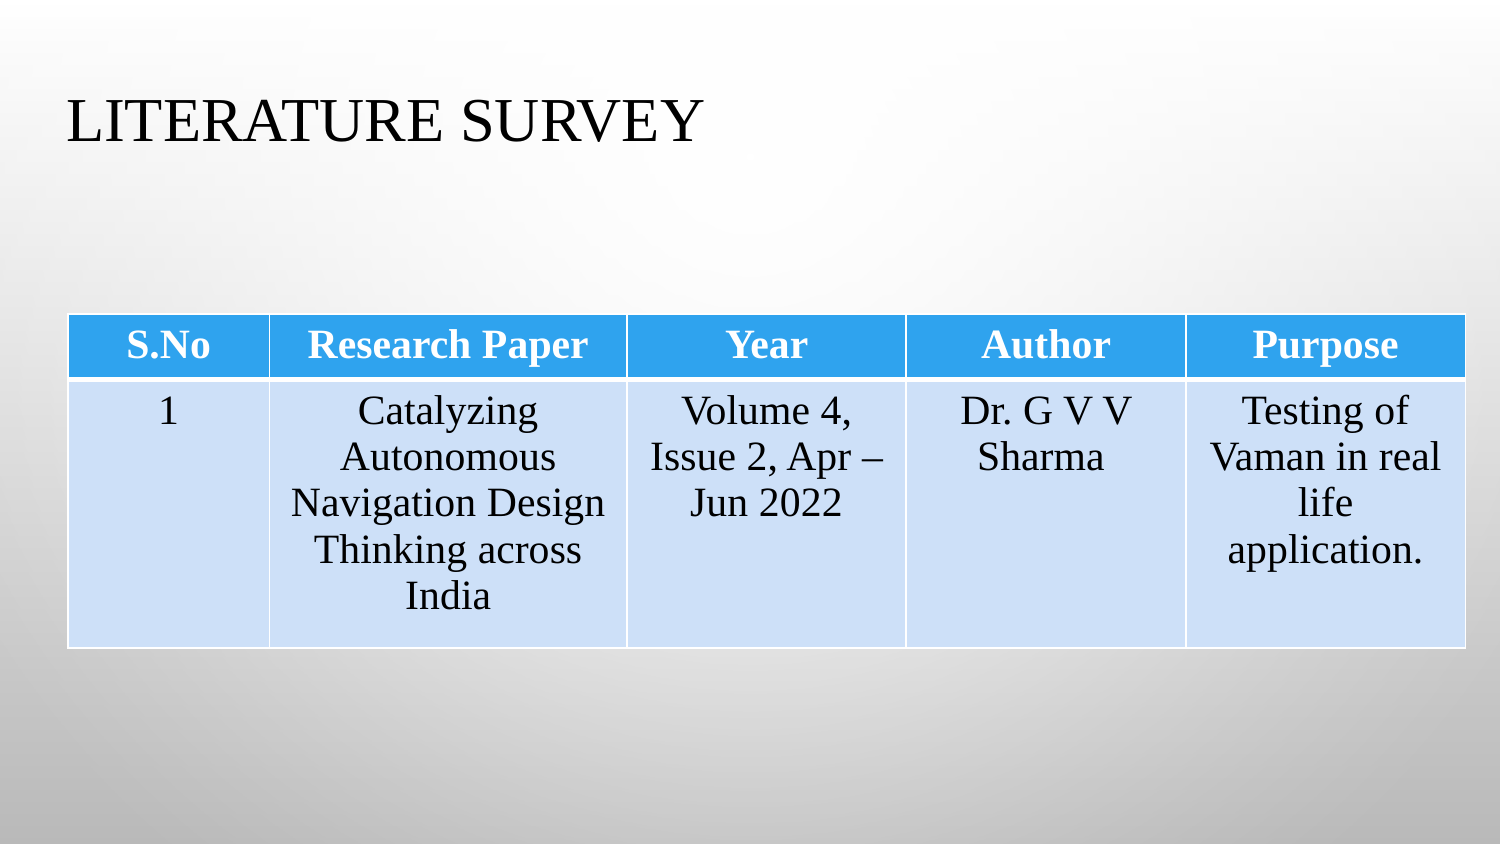

# Literature survey
| S.No | Research Paper | Year | Author | Purpose |
| --- | --- | --- | --- | --- |
| 1 | Catalyzing Autonomous Navigation Design Thinking across India | Volume 4, Issue 2, Apr –Jun 2022 | Dr. G V V Sharma | Testing of Vaman in real life application. |